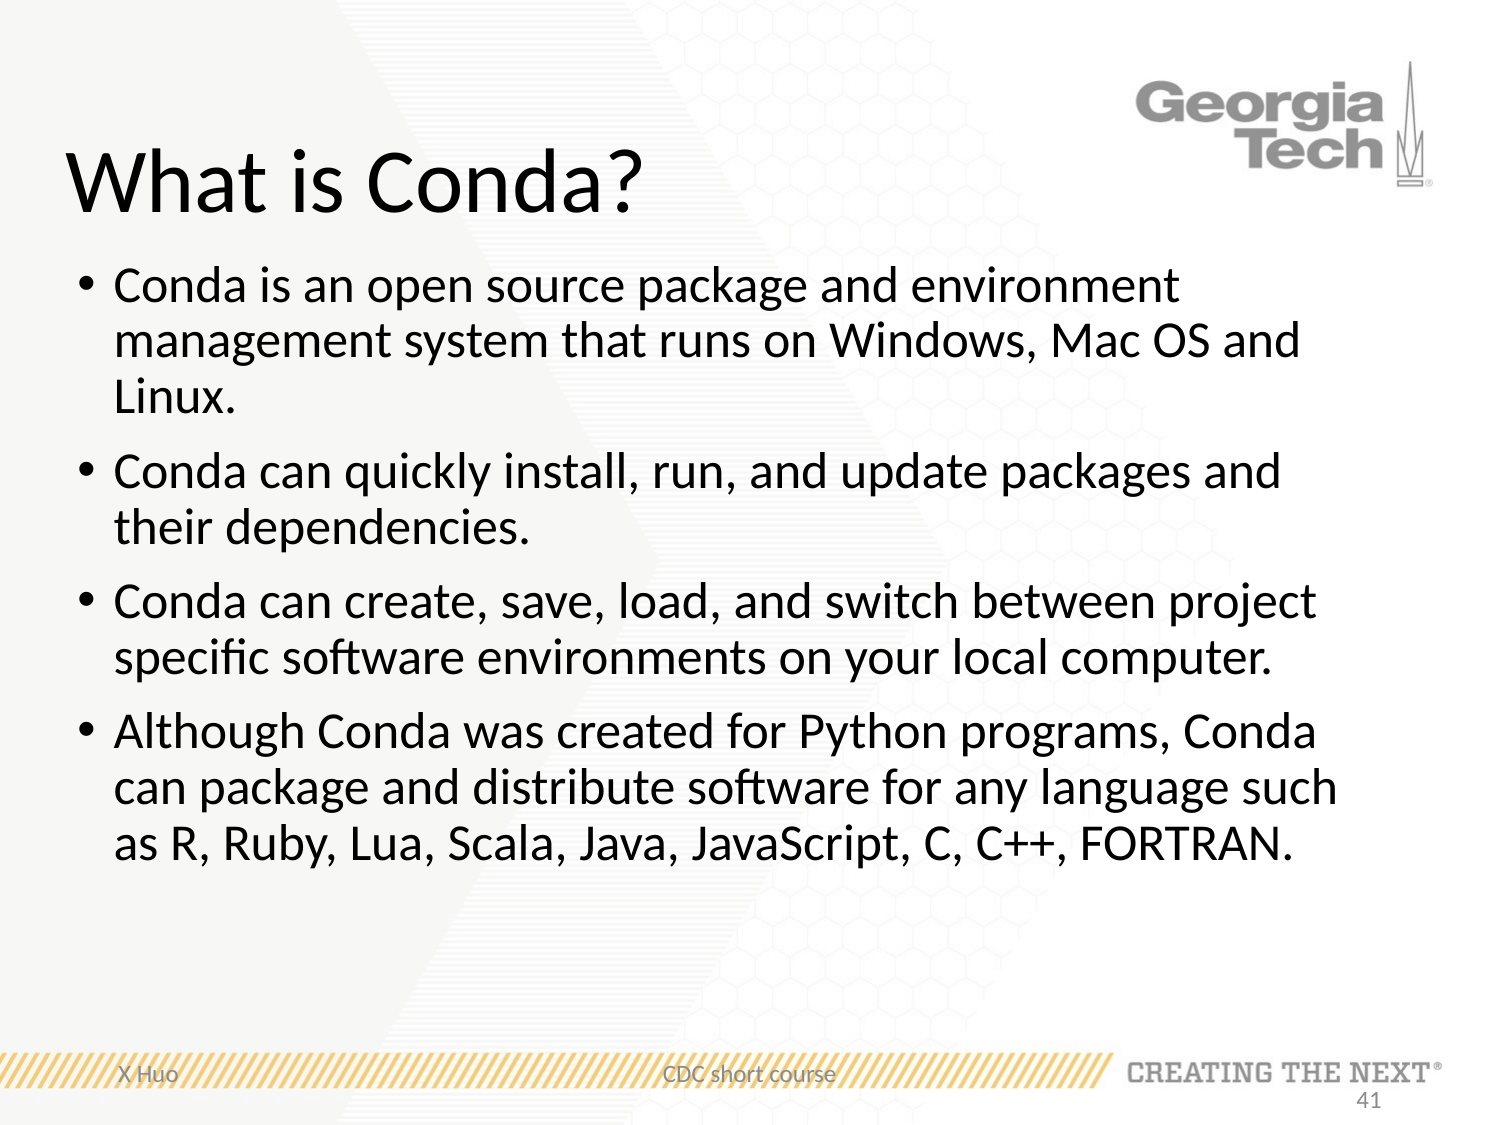

# What is Conda?
Conda is an open source package and environment management system that runs on Windows, Mac OS and Linux.
Conda can quickly install, run, and update packages and their dependencies.
Conda can create, save, load, and switch between project specific software environments on your local computer.
Although Conda was created for Python programs, Conda can package and distribute software for any language such as R, Ruby, Lua, Scala, Java, JavaScript, C, C++, FORTRAN.
X Huo
CDC short course
41